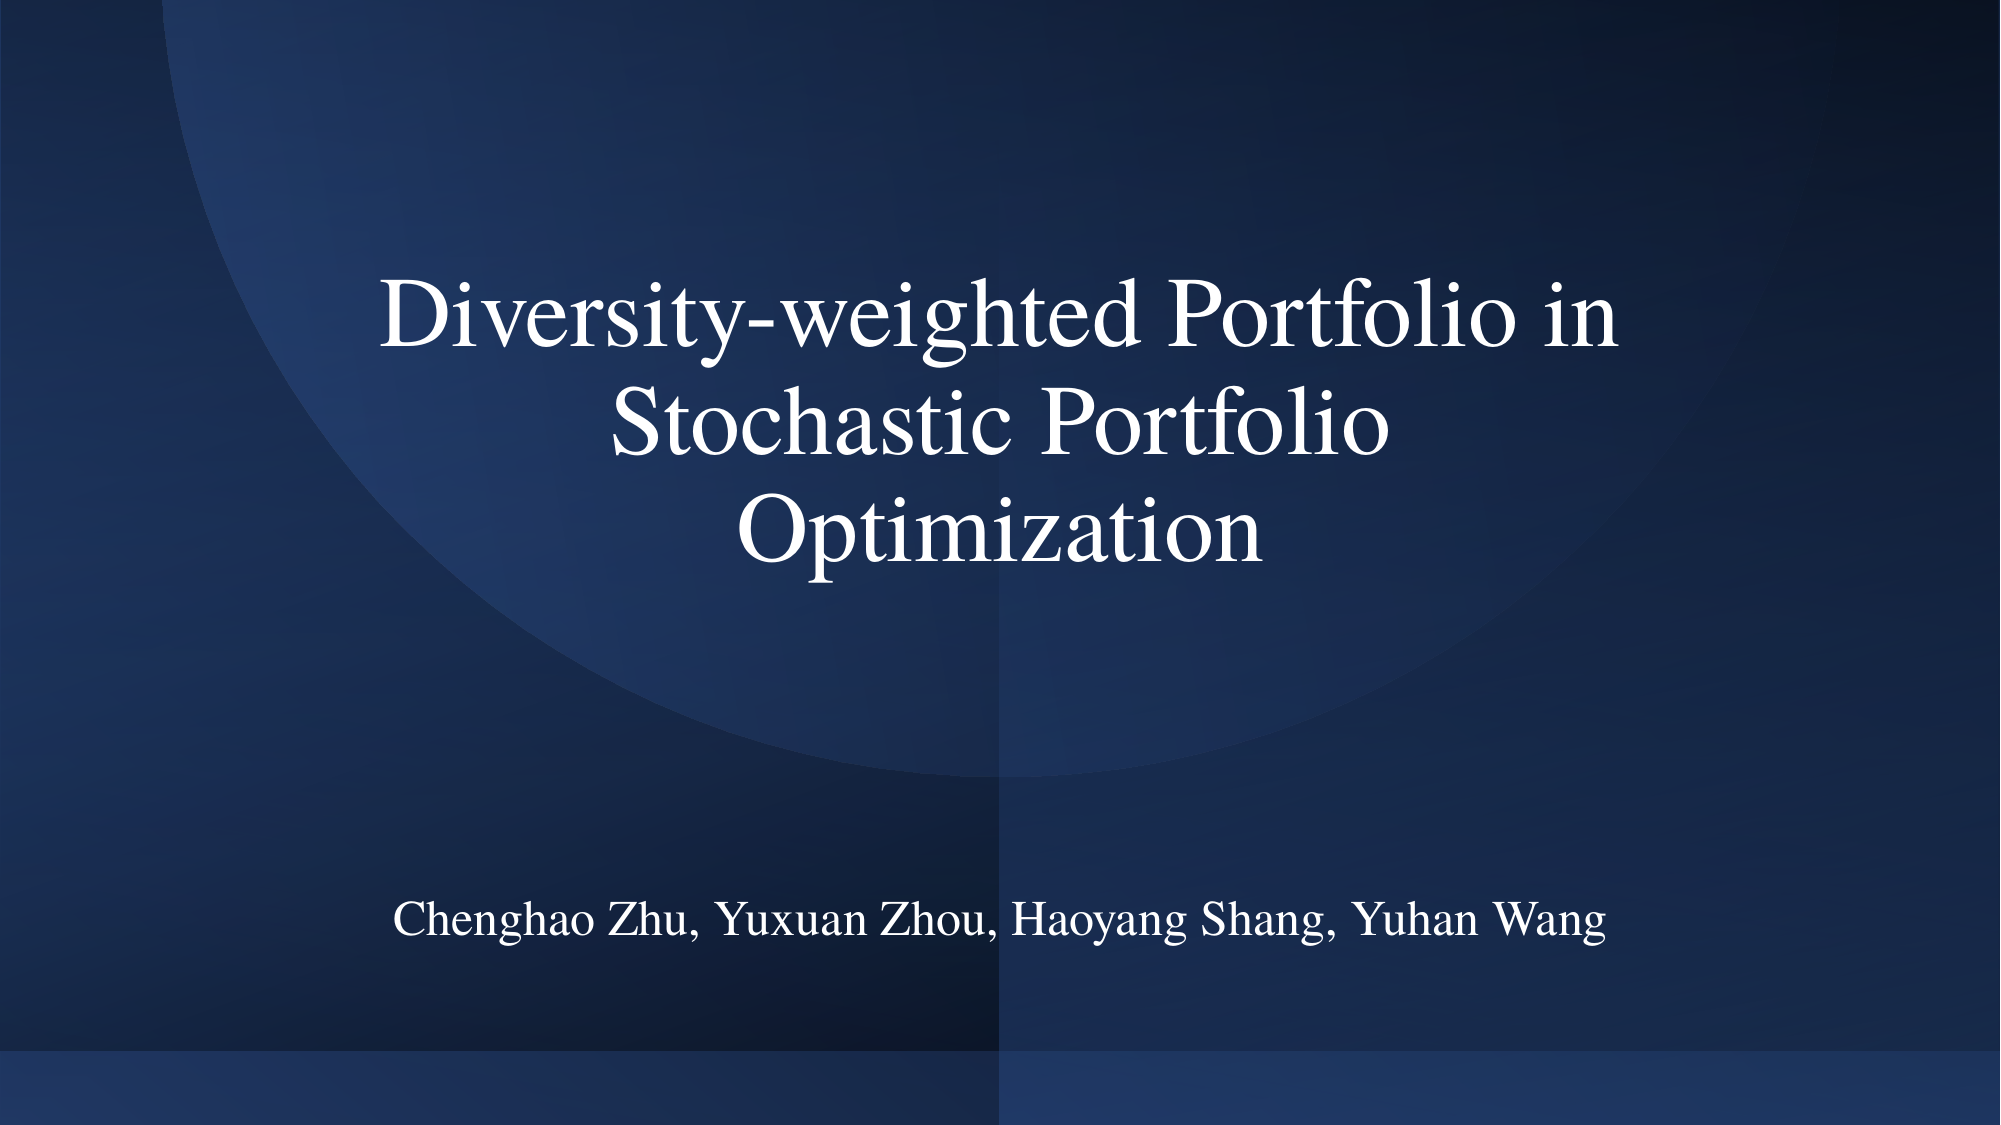

# Diversity-weighted Portfolio in Stochastic Portfolio Optimization
Chenghao Zhu, Yuxuan Zhou, Haoyang Shang, Yuhan Wang